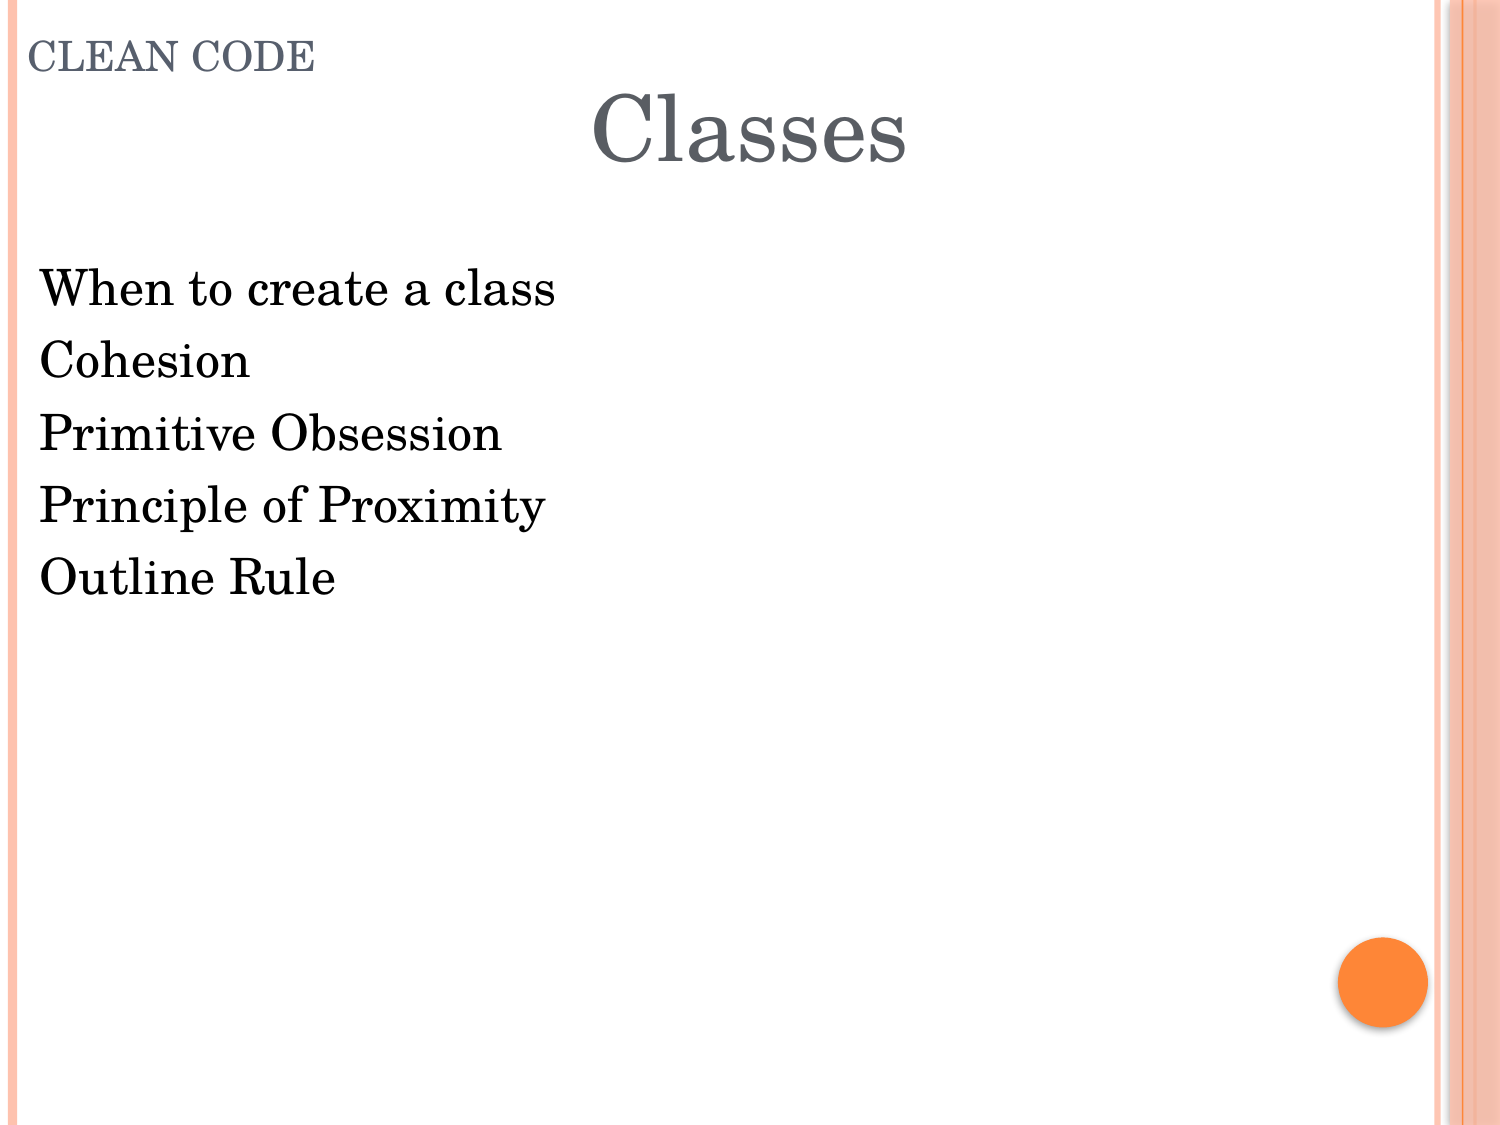

# Clean Code
Classes

When to create a class
Cohesion
Primitive Obsession
Principle of Proximity
Outline Rule